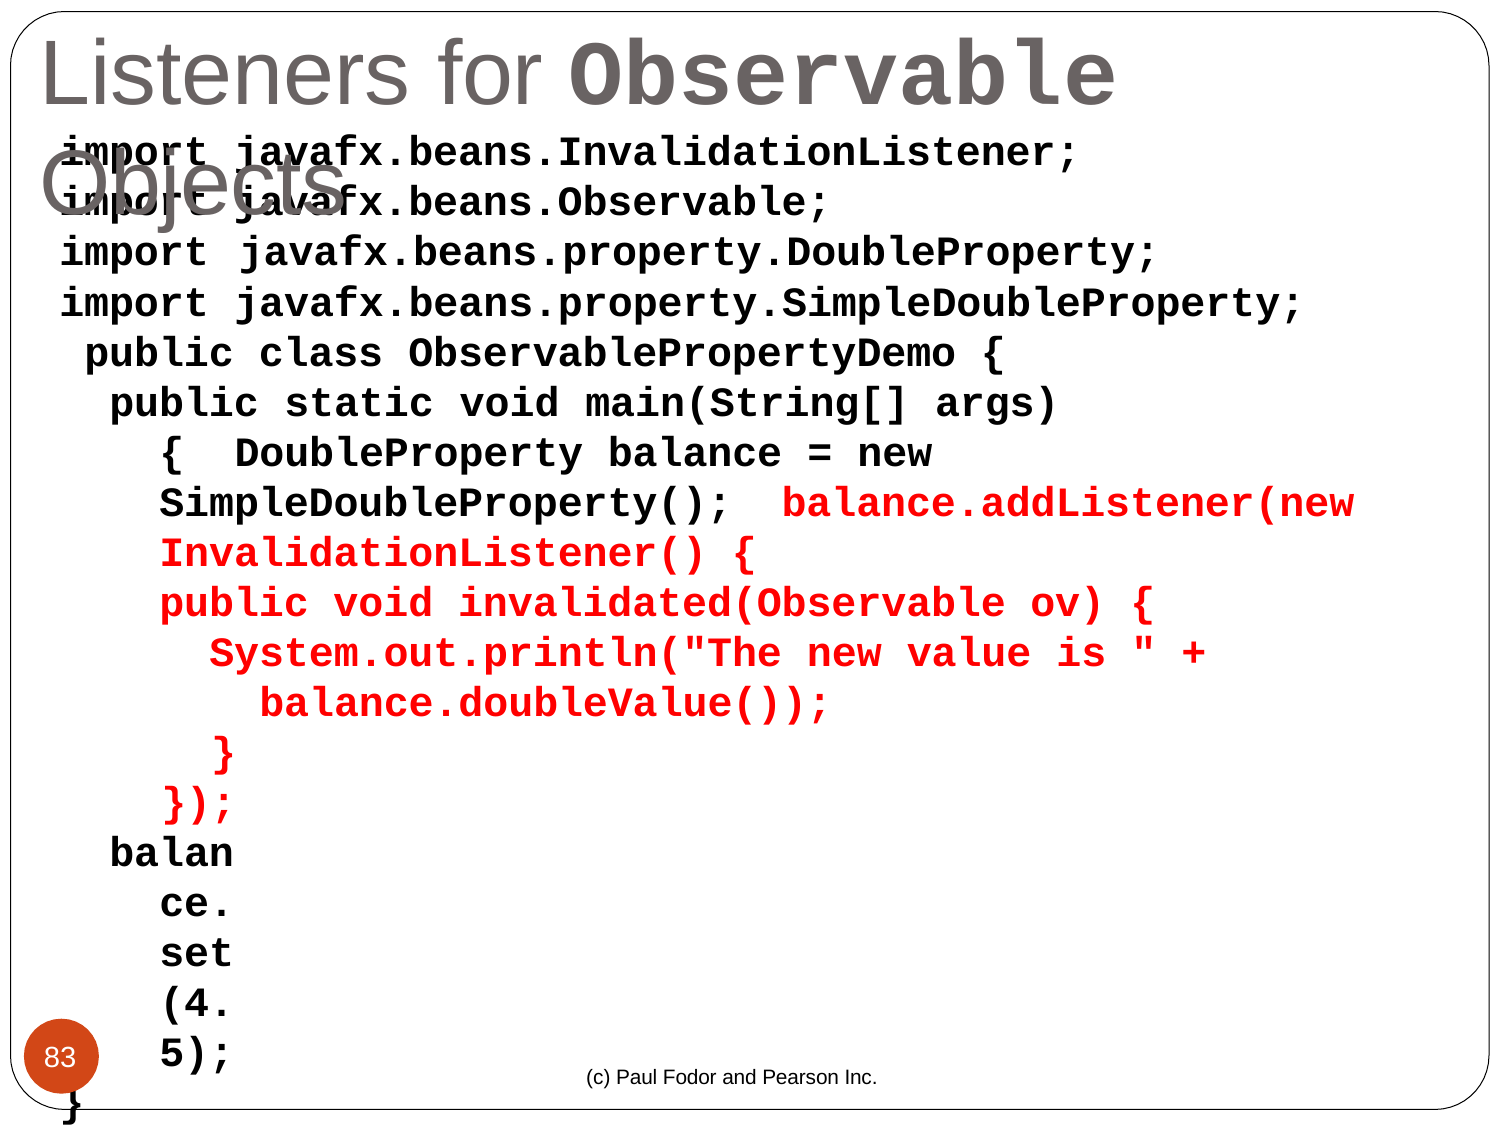

# Listeners for Observable Objects
import javafx.beans.InvalidationListener;
import javafx.beans.Observable;
import javafx.beans.property.DoubleProperty;  import javafx.beans.property.SimpleDoubleProperty;  public class ObservablePropertyDemo {
public static void main(String[] args) {  DoubleProperty balance = new SimpleDoubleProperty();  balance.addListener(new InvalidationListener() {
public void invalidated(Observable ov) {
System.out.println("The new value is " +
balance.doubleValue());
}
});
balance.set(4.5);
}
}
Output:
The new value is 4.5

83
(c) Paul Fodor and Pearson Inc.